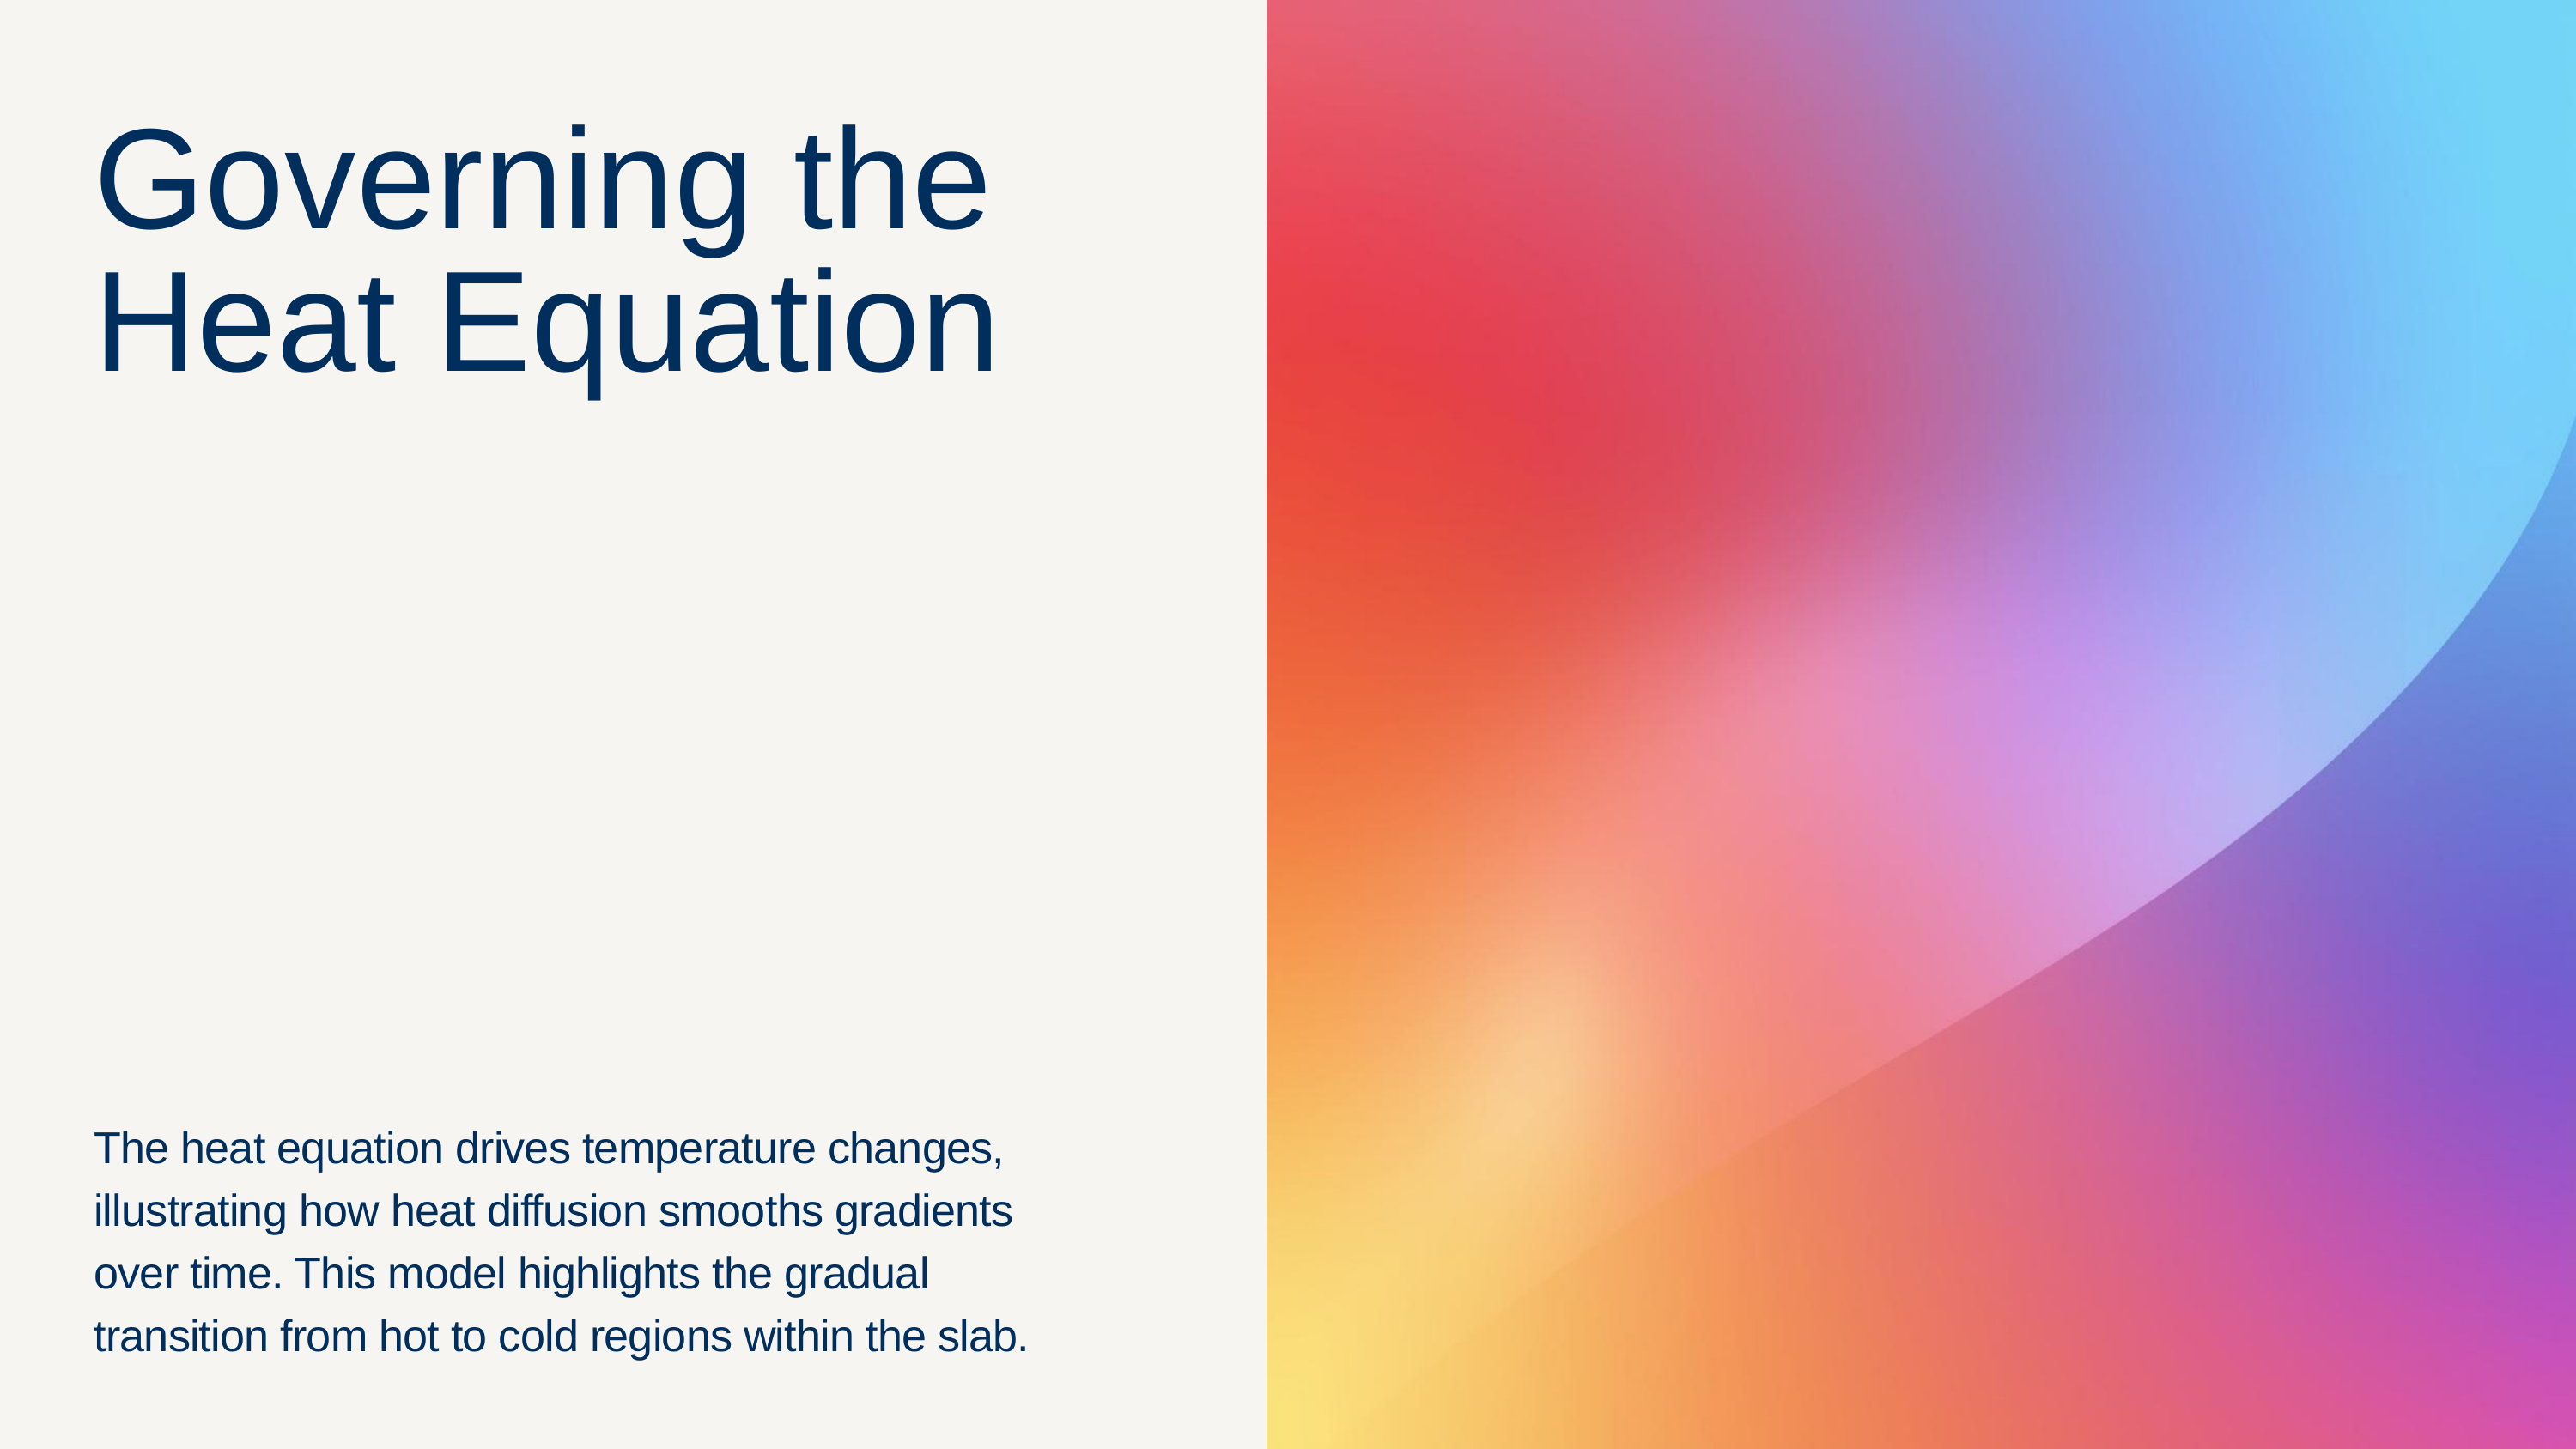

Governing the Heat Equation
The heat equation drives temperature changes, illustrating how heat diffusion smooths gradients over time. This model highlights the gradual transition from hot to cold regions within the slab.